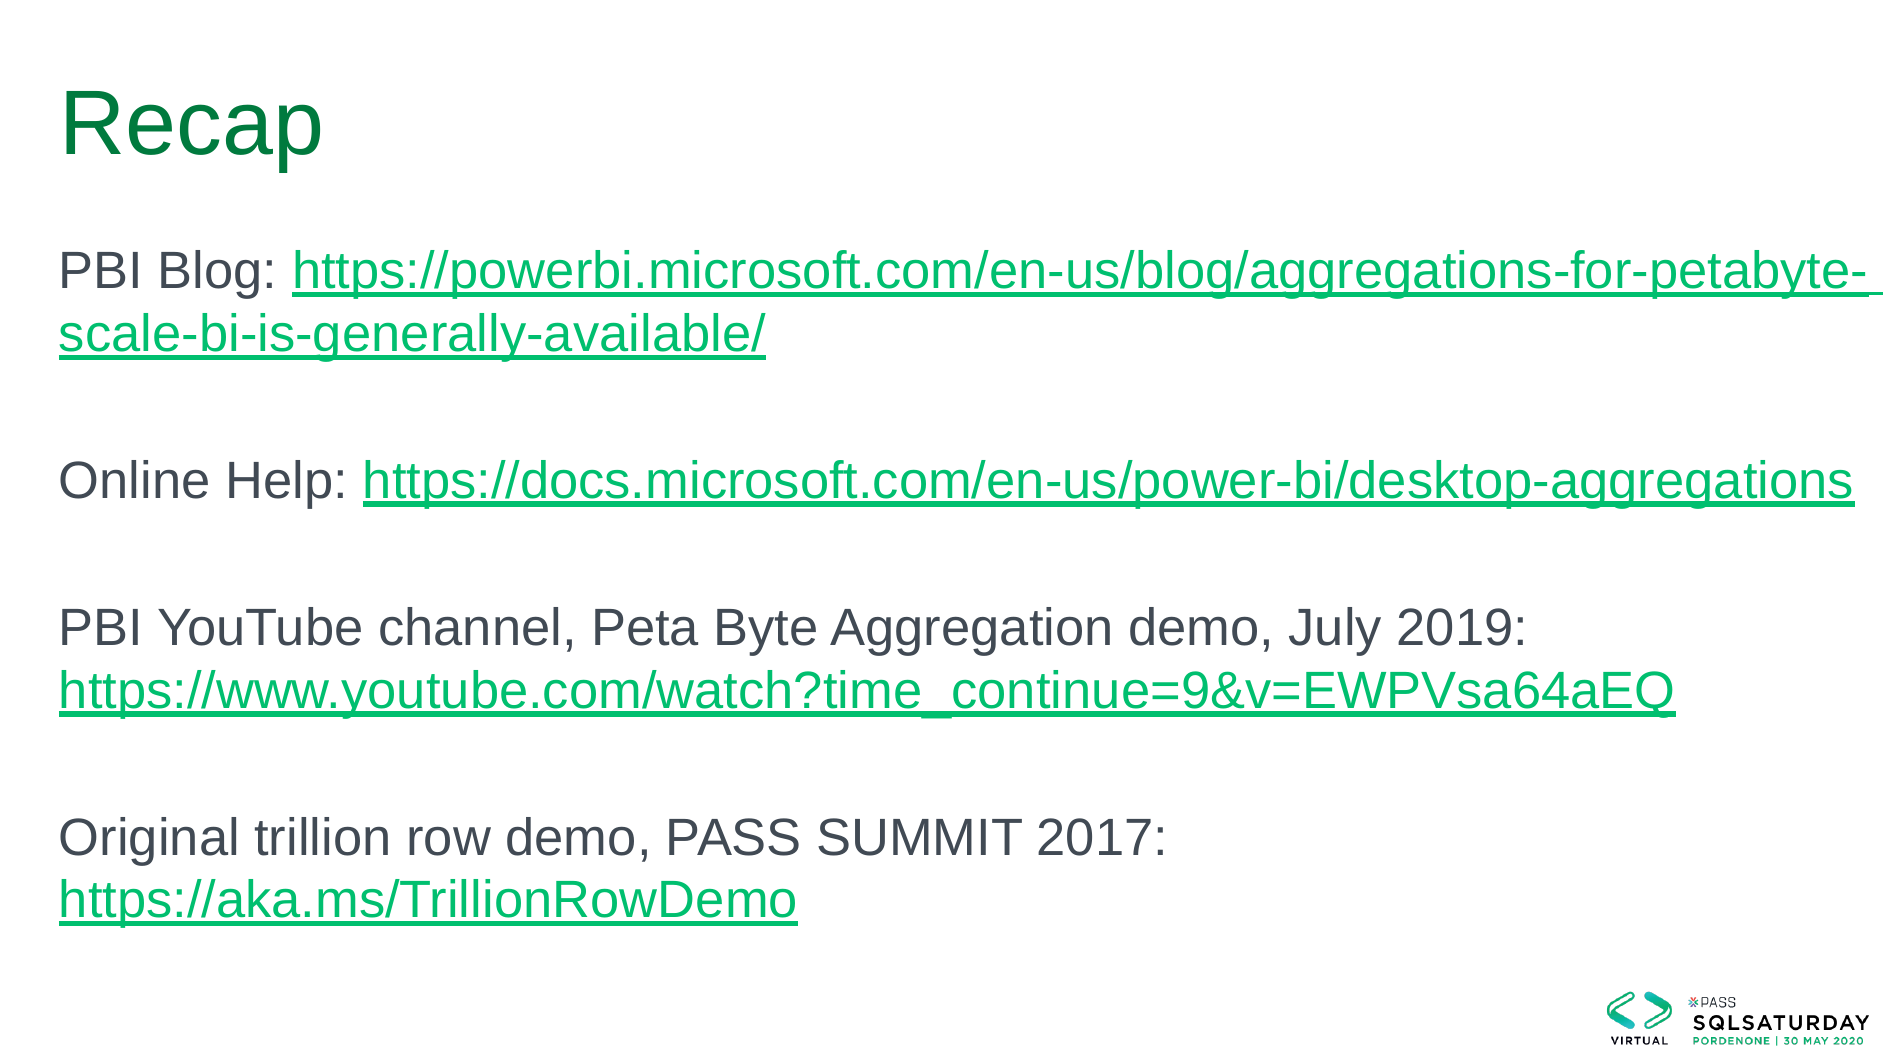

# Recap
PBI Blog: https://powerbi.microsoft.com/en-us/blog/aggregations-for-petabyte- scale-bi-is-generally-available/

Online Help: https://docs.microsoft.com/en-us/power-bi/desktop-aggregations

PBI YouTube channel, Peta Byte Aggregation demo, July 2019: https://www.youtube.com/watch?time_continue=9&v=EWPVsa64aEQ

Original trillion row demo, PASS SUMMIT 2017: https://aka.ms/TrillionRowDemo